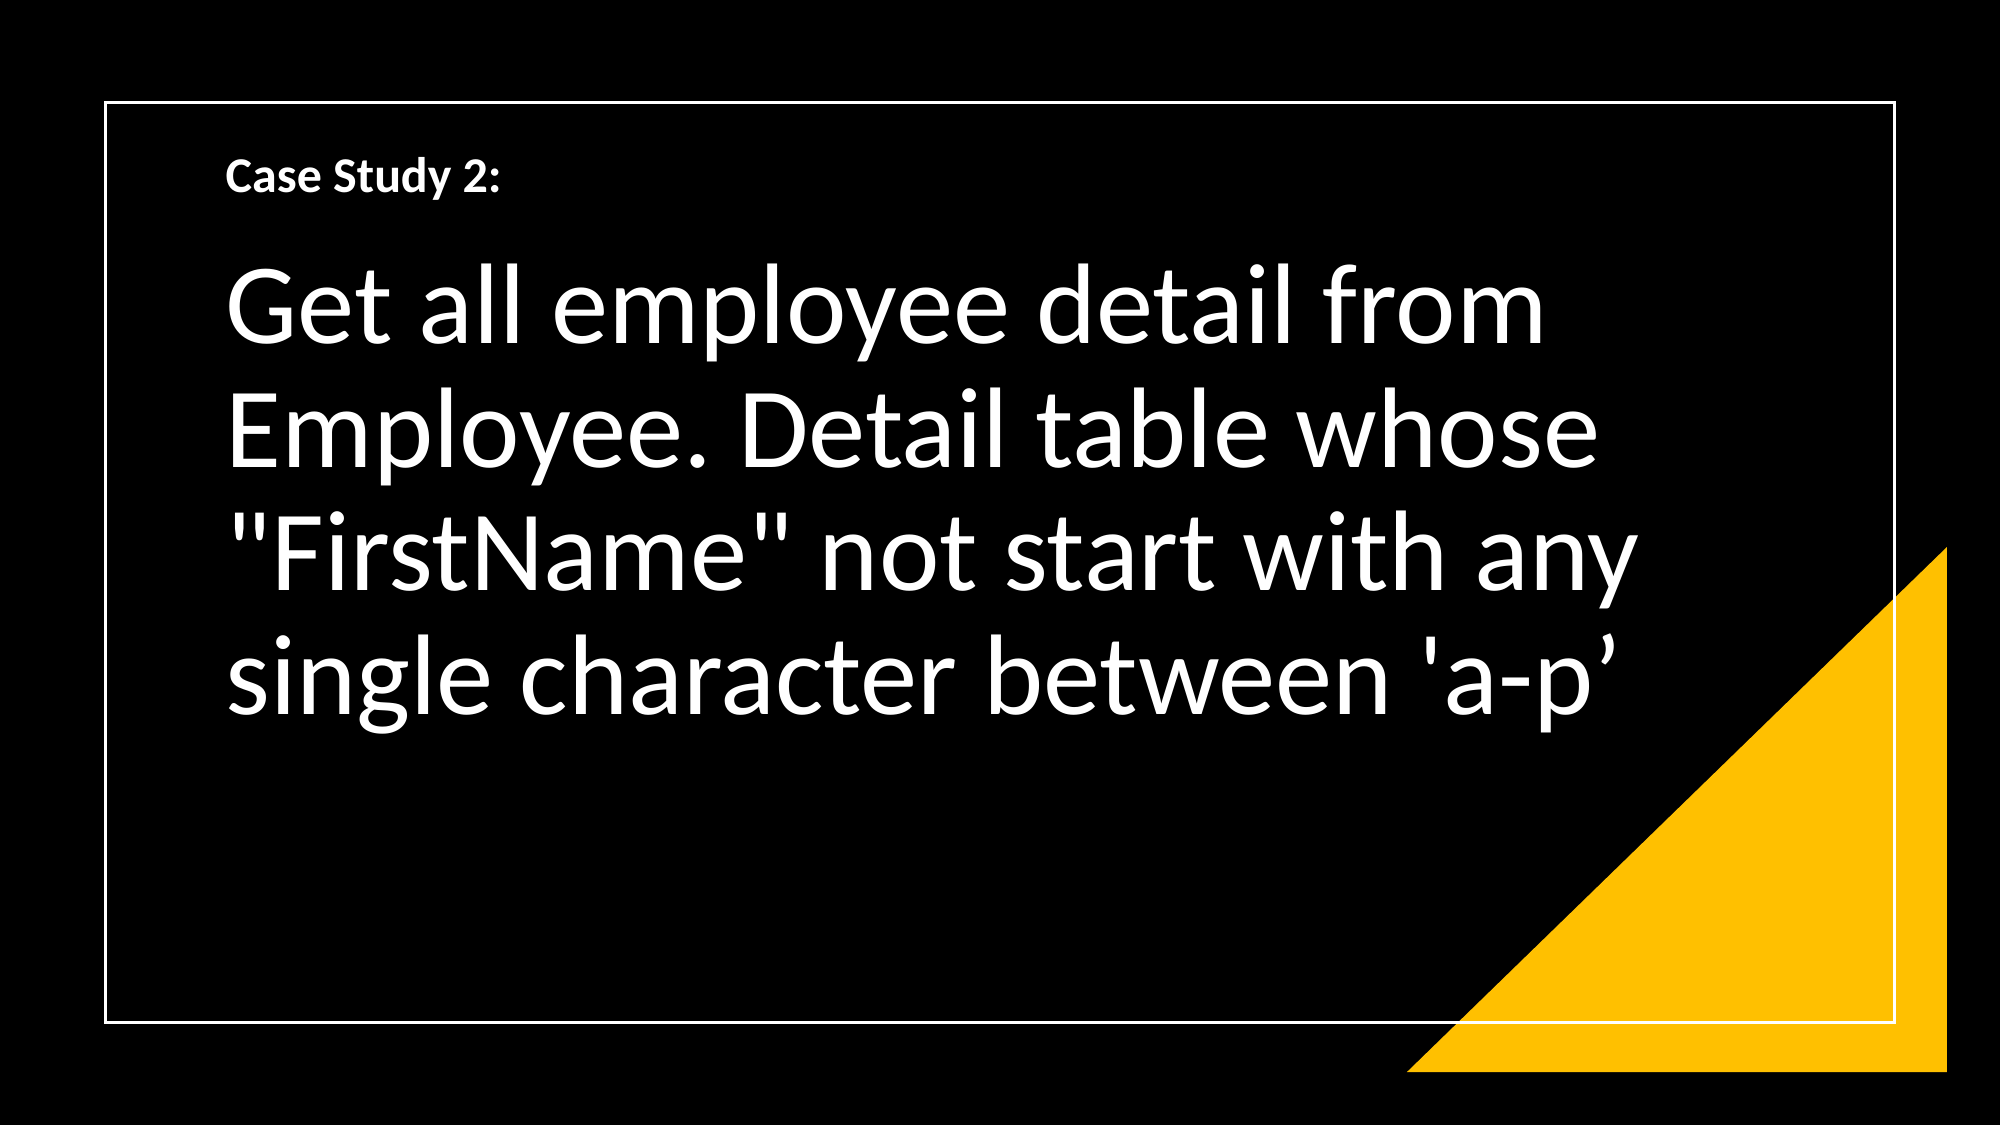

Case Study 2:
# Get all employee detail from Employee. Detail table whose "FirstName" not start with any single character between 'a-p’